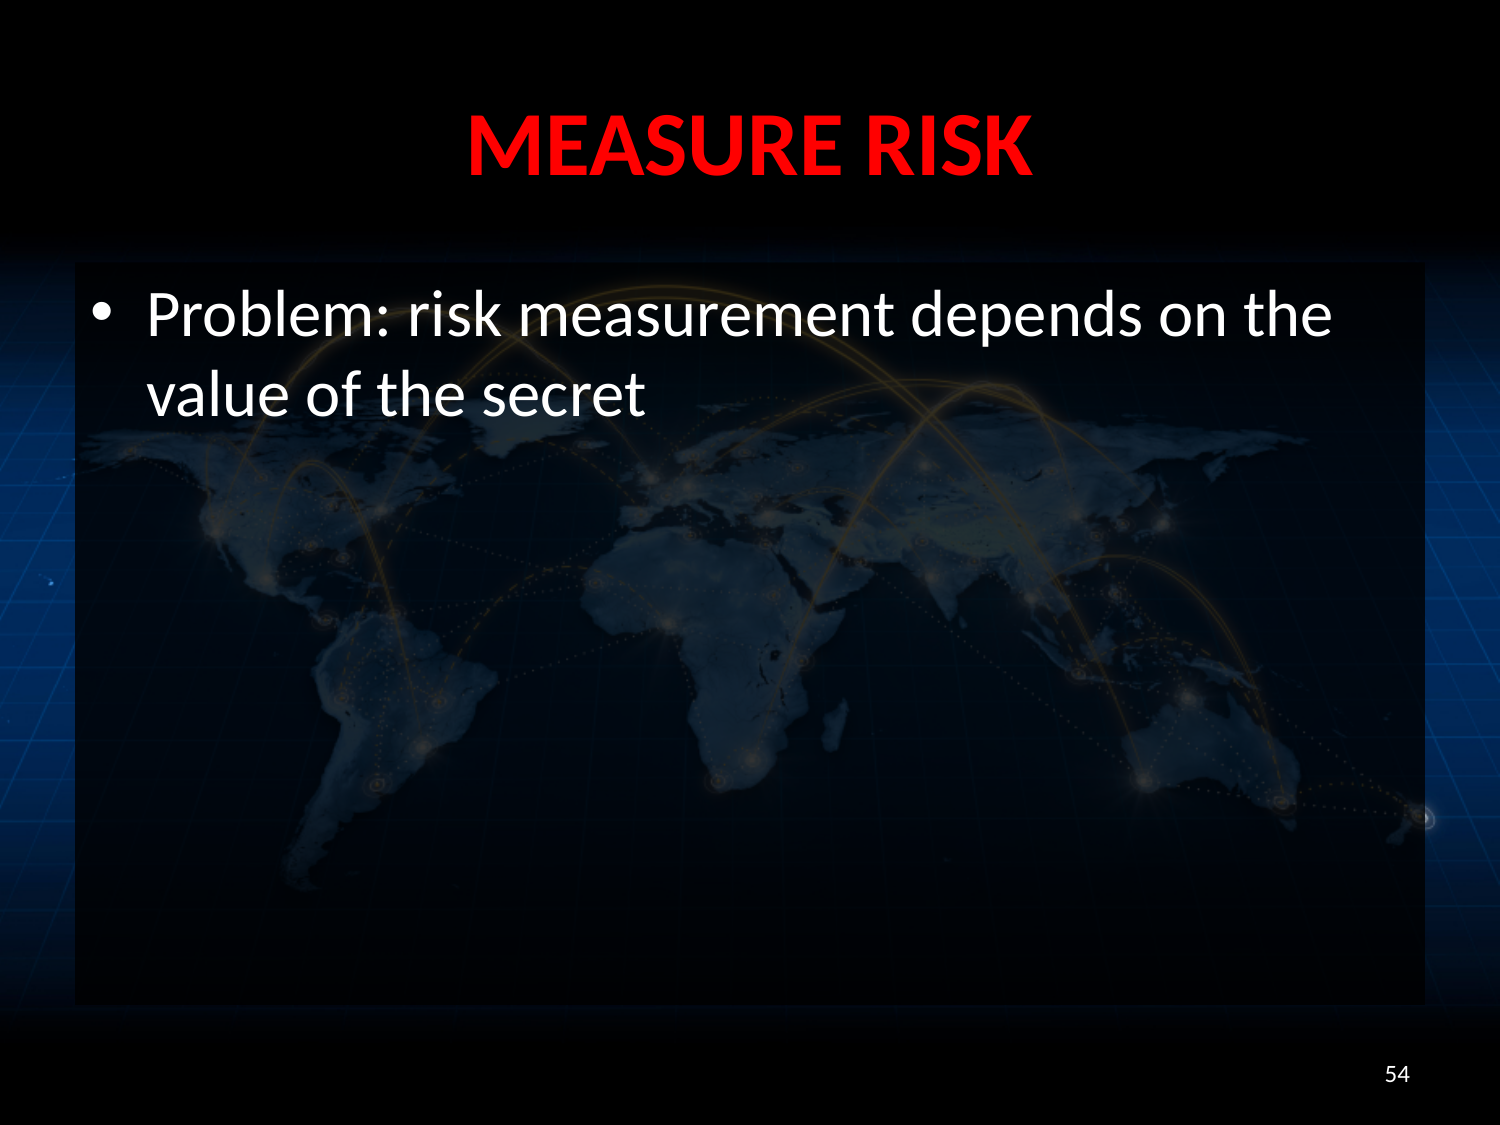

# Measure risk
Problem: risk measurement depends on the value of the secret

54